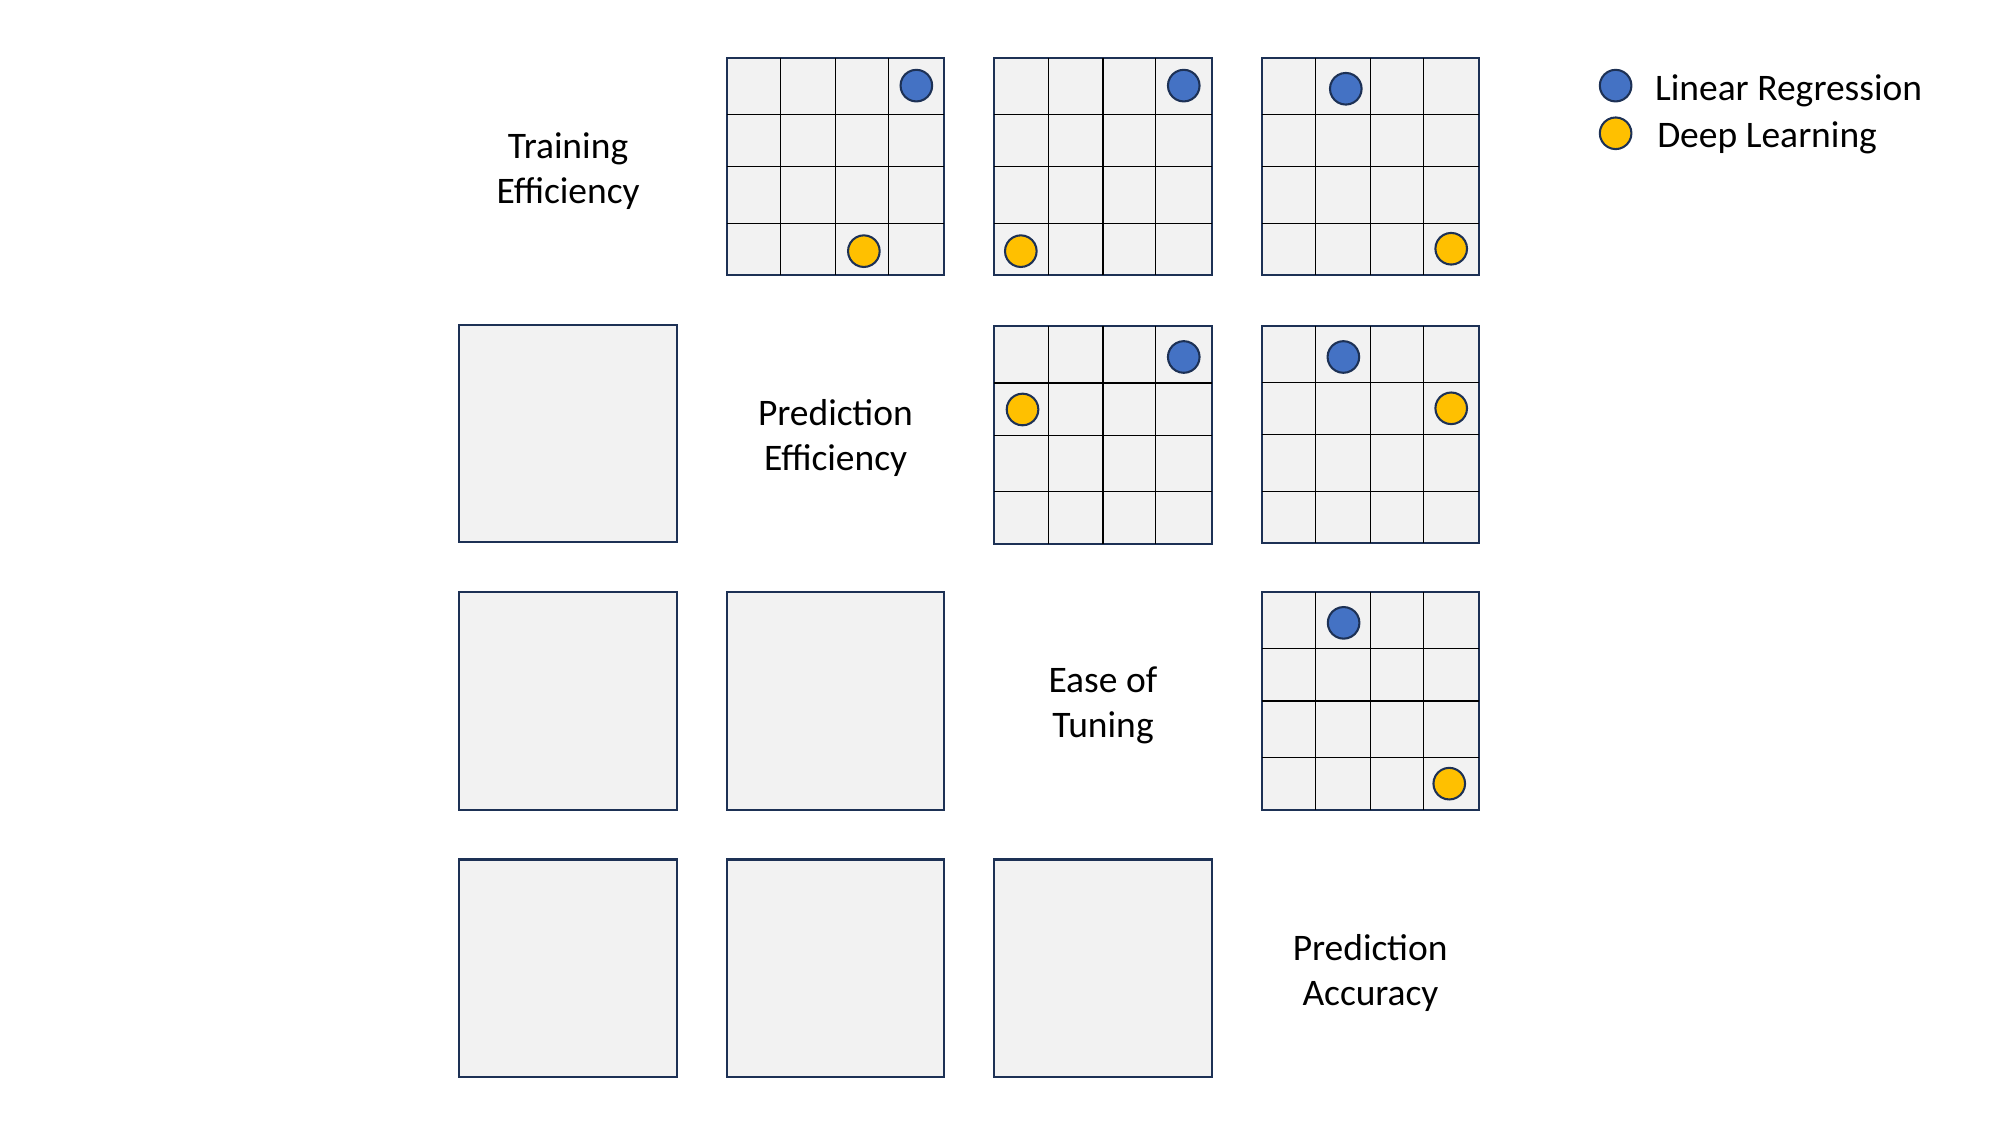

Linear Regression

Deep Learning
Training
Efficiency

Prediction
Efficiency

Ease of
Tuning

Prediction
Accuracy